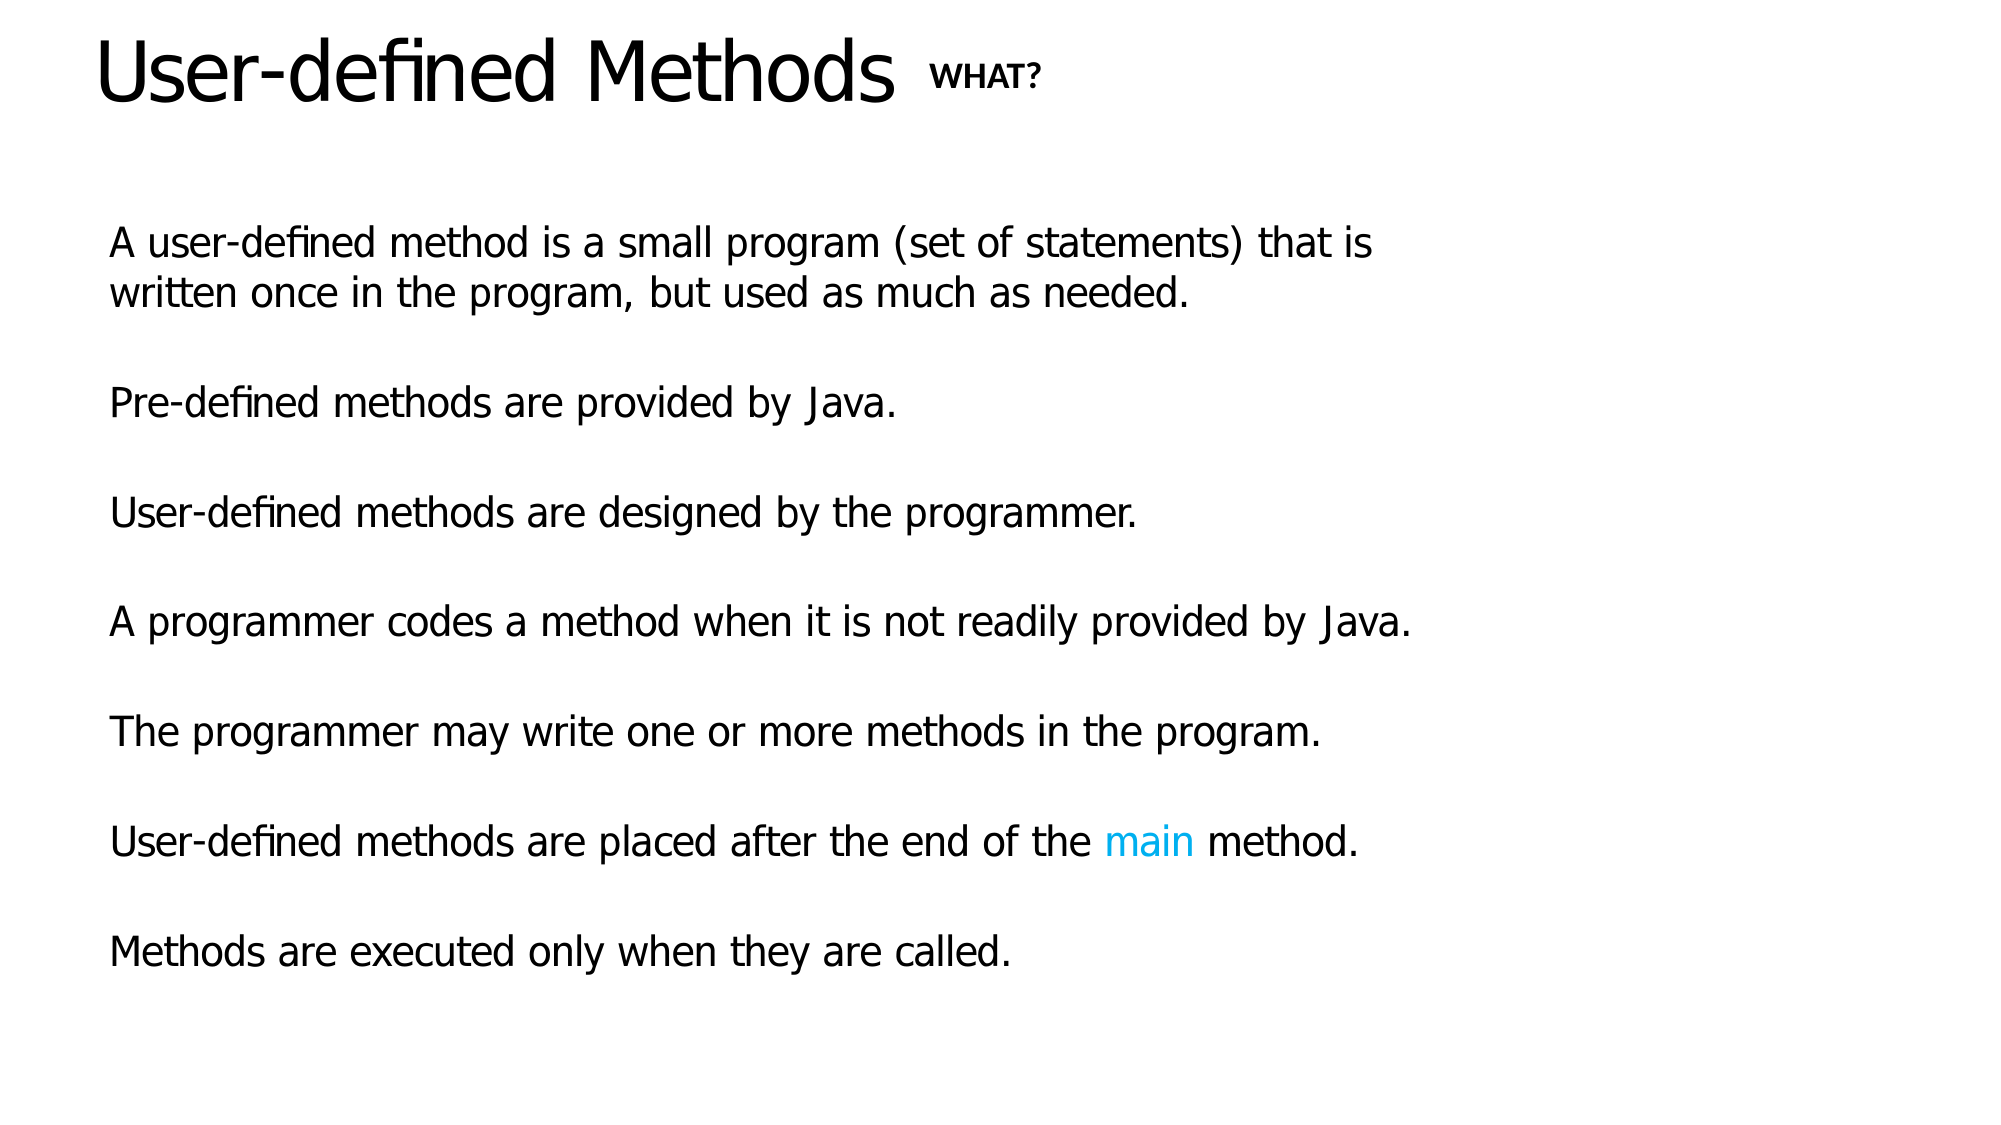

# User-defined Methods
WHAT?
A user-defined method is a small program (set of statements) that is written once in the program, but used as much as needed.
Pre-defined methods are provided by Java.
User-defined methods are designed by the programmer.
A programmer codes a method when it is not readily provided by Java.
The programmer may write one or more methods in the program.
User-defined methods are placed after the end of the main method.
Methods are executed only when they are called.